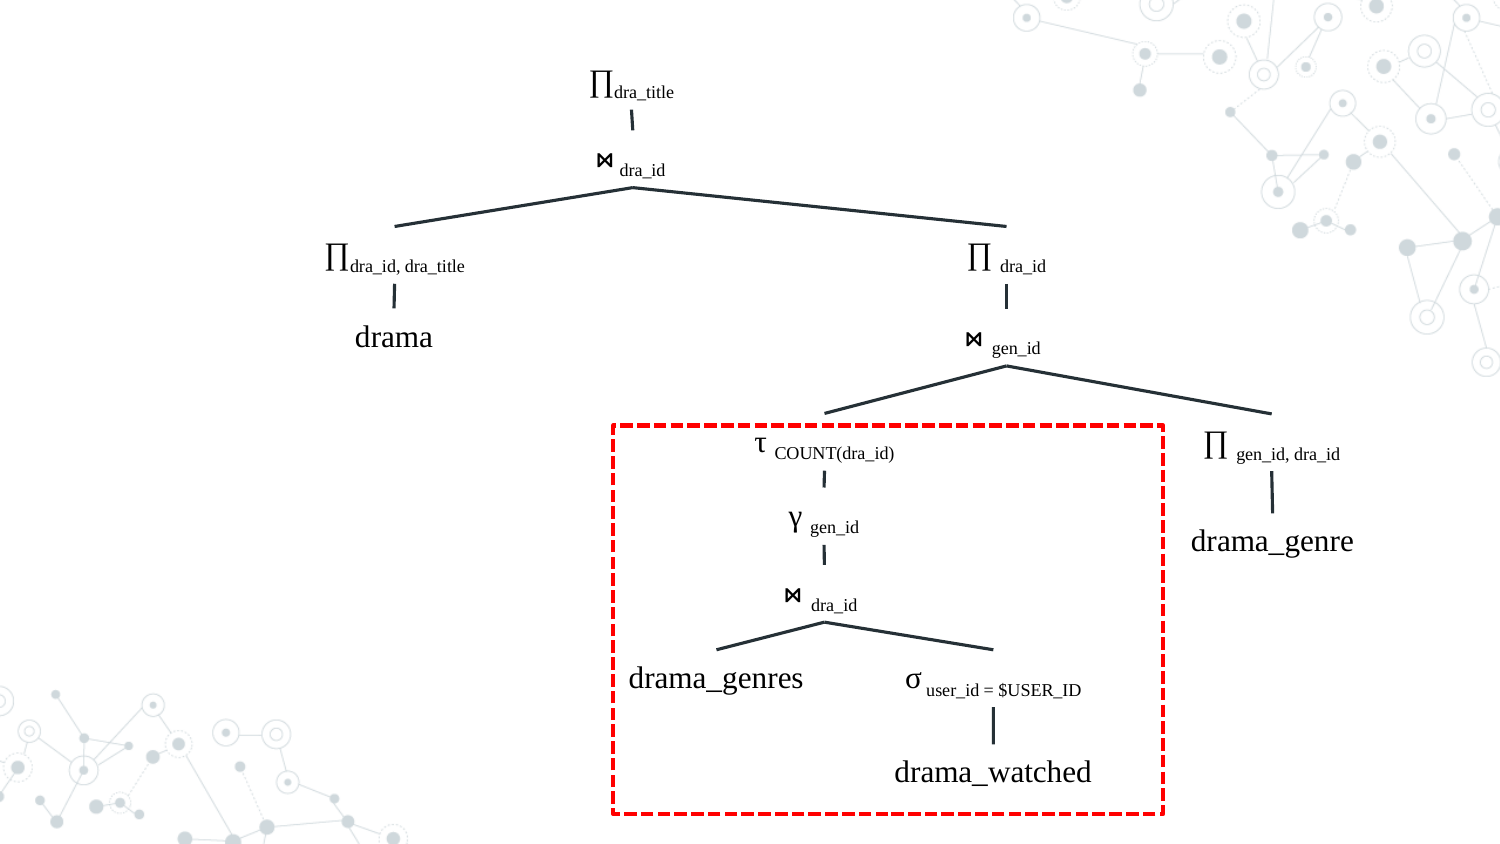

∏dra_title
⋈ dra_id
∏dra_id, dra_title
∏ dra_id
drama
⋈ gen_id
τ COUNT(dra_id)
∏ gen_id, dra_id

γ gen_id
drama_genre
⋈ dra_id
drama_genres
σ user_id = $USER_ID
drama_watched